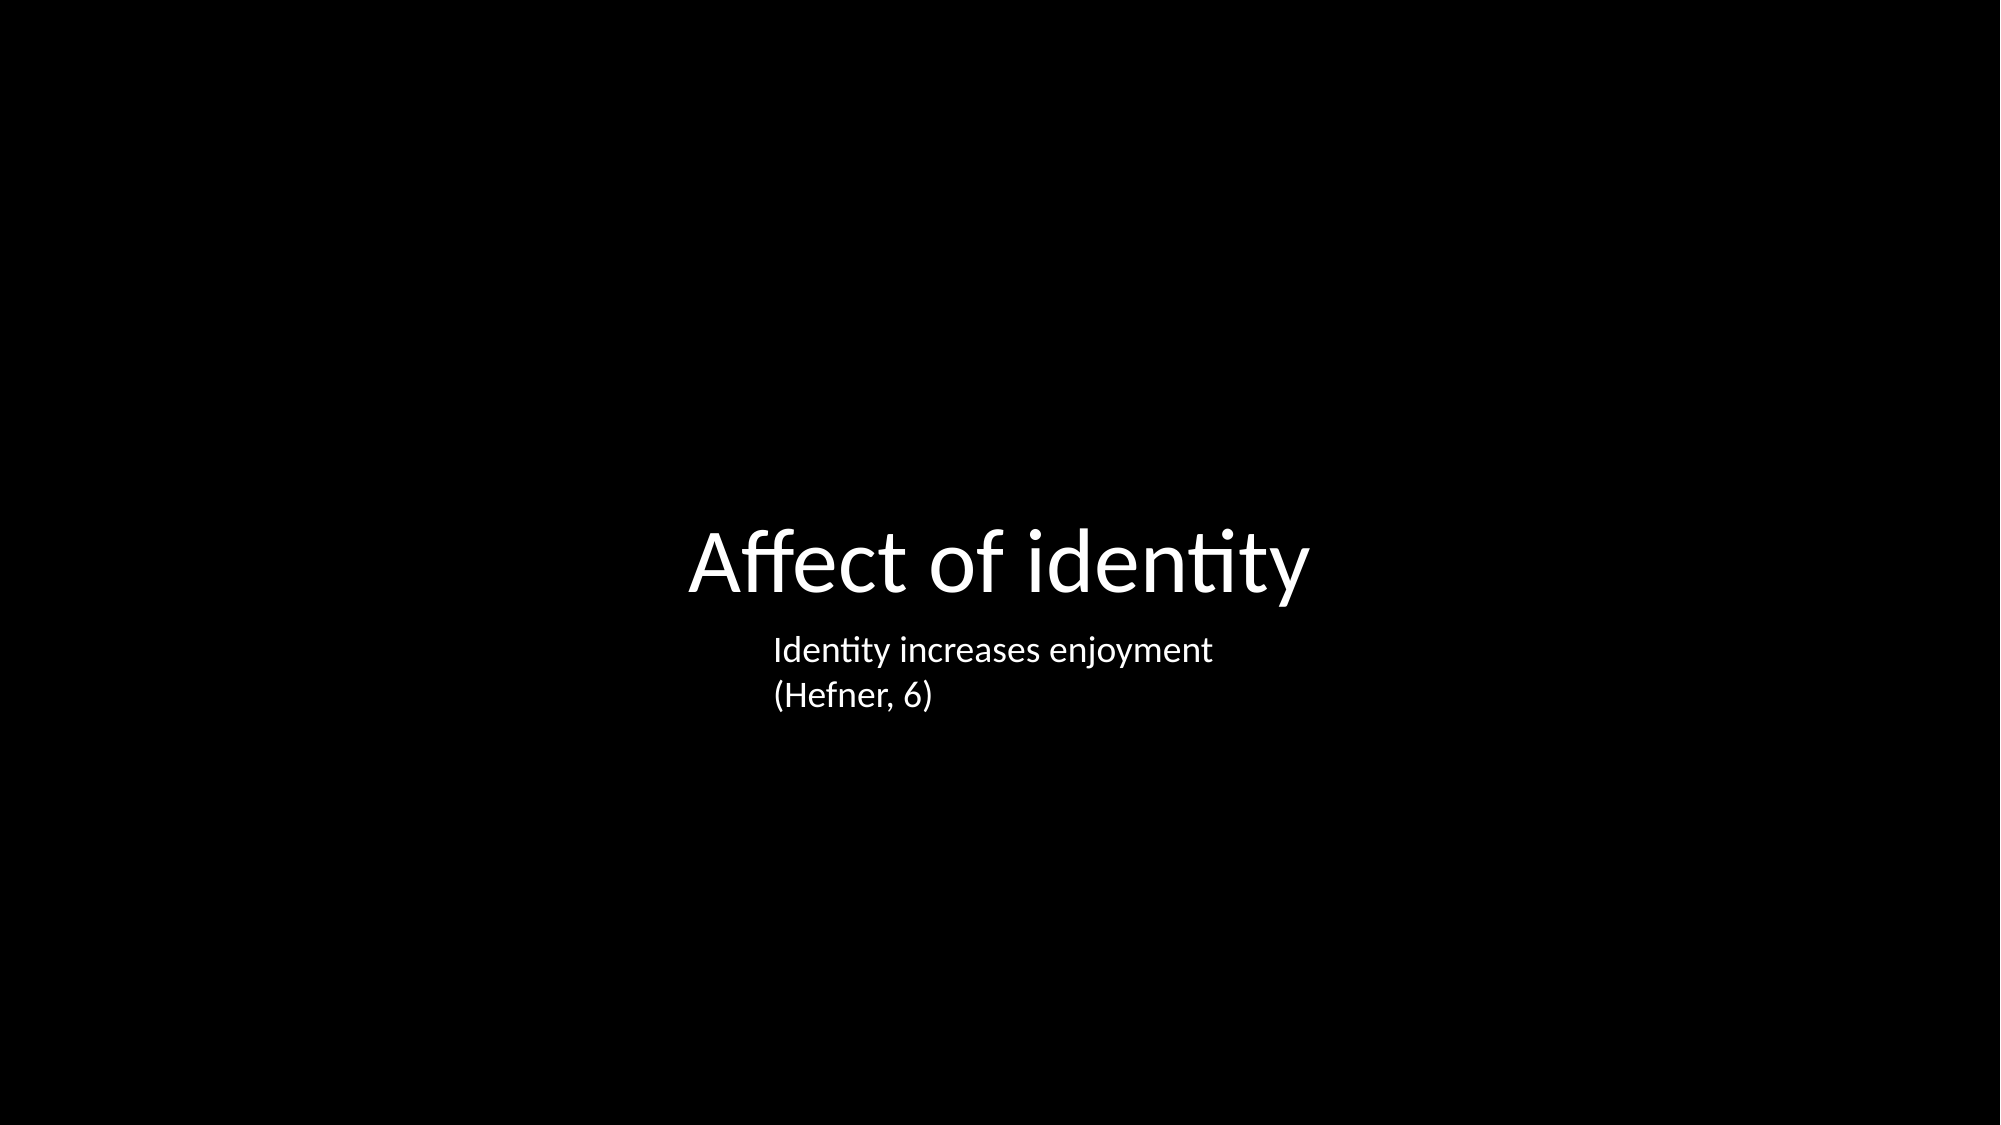

# Affect of identity
Identity increases enjoyment (Hefner, 6)